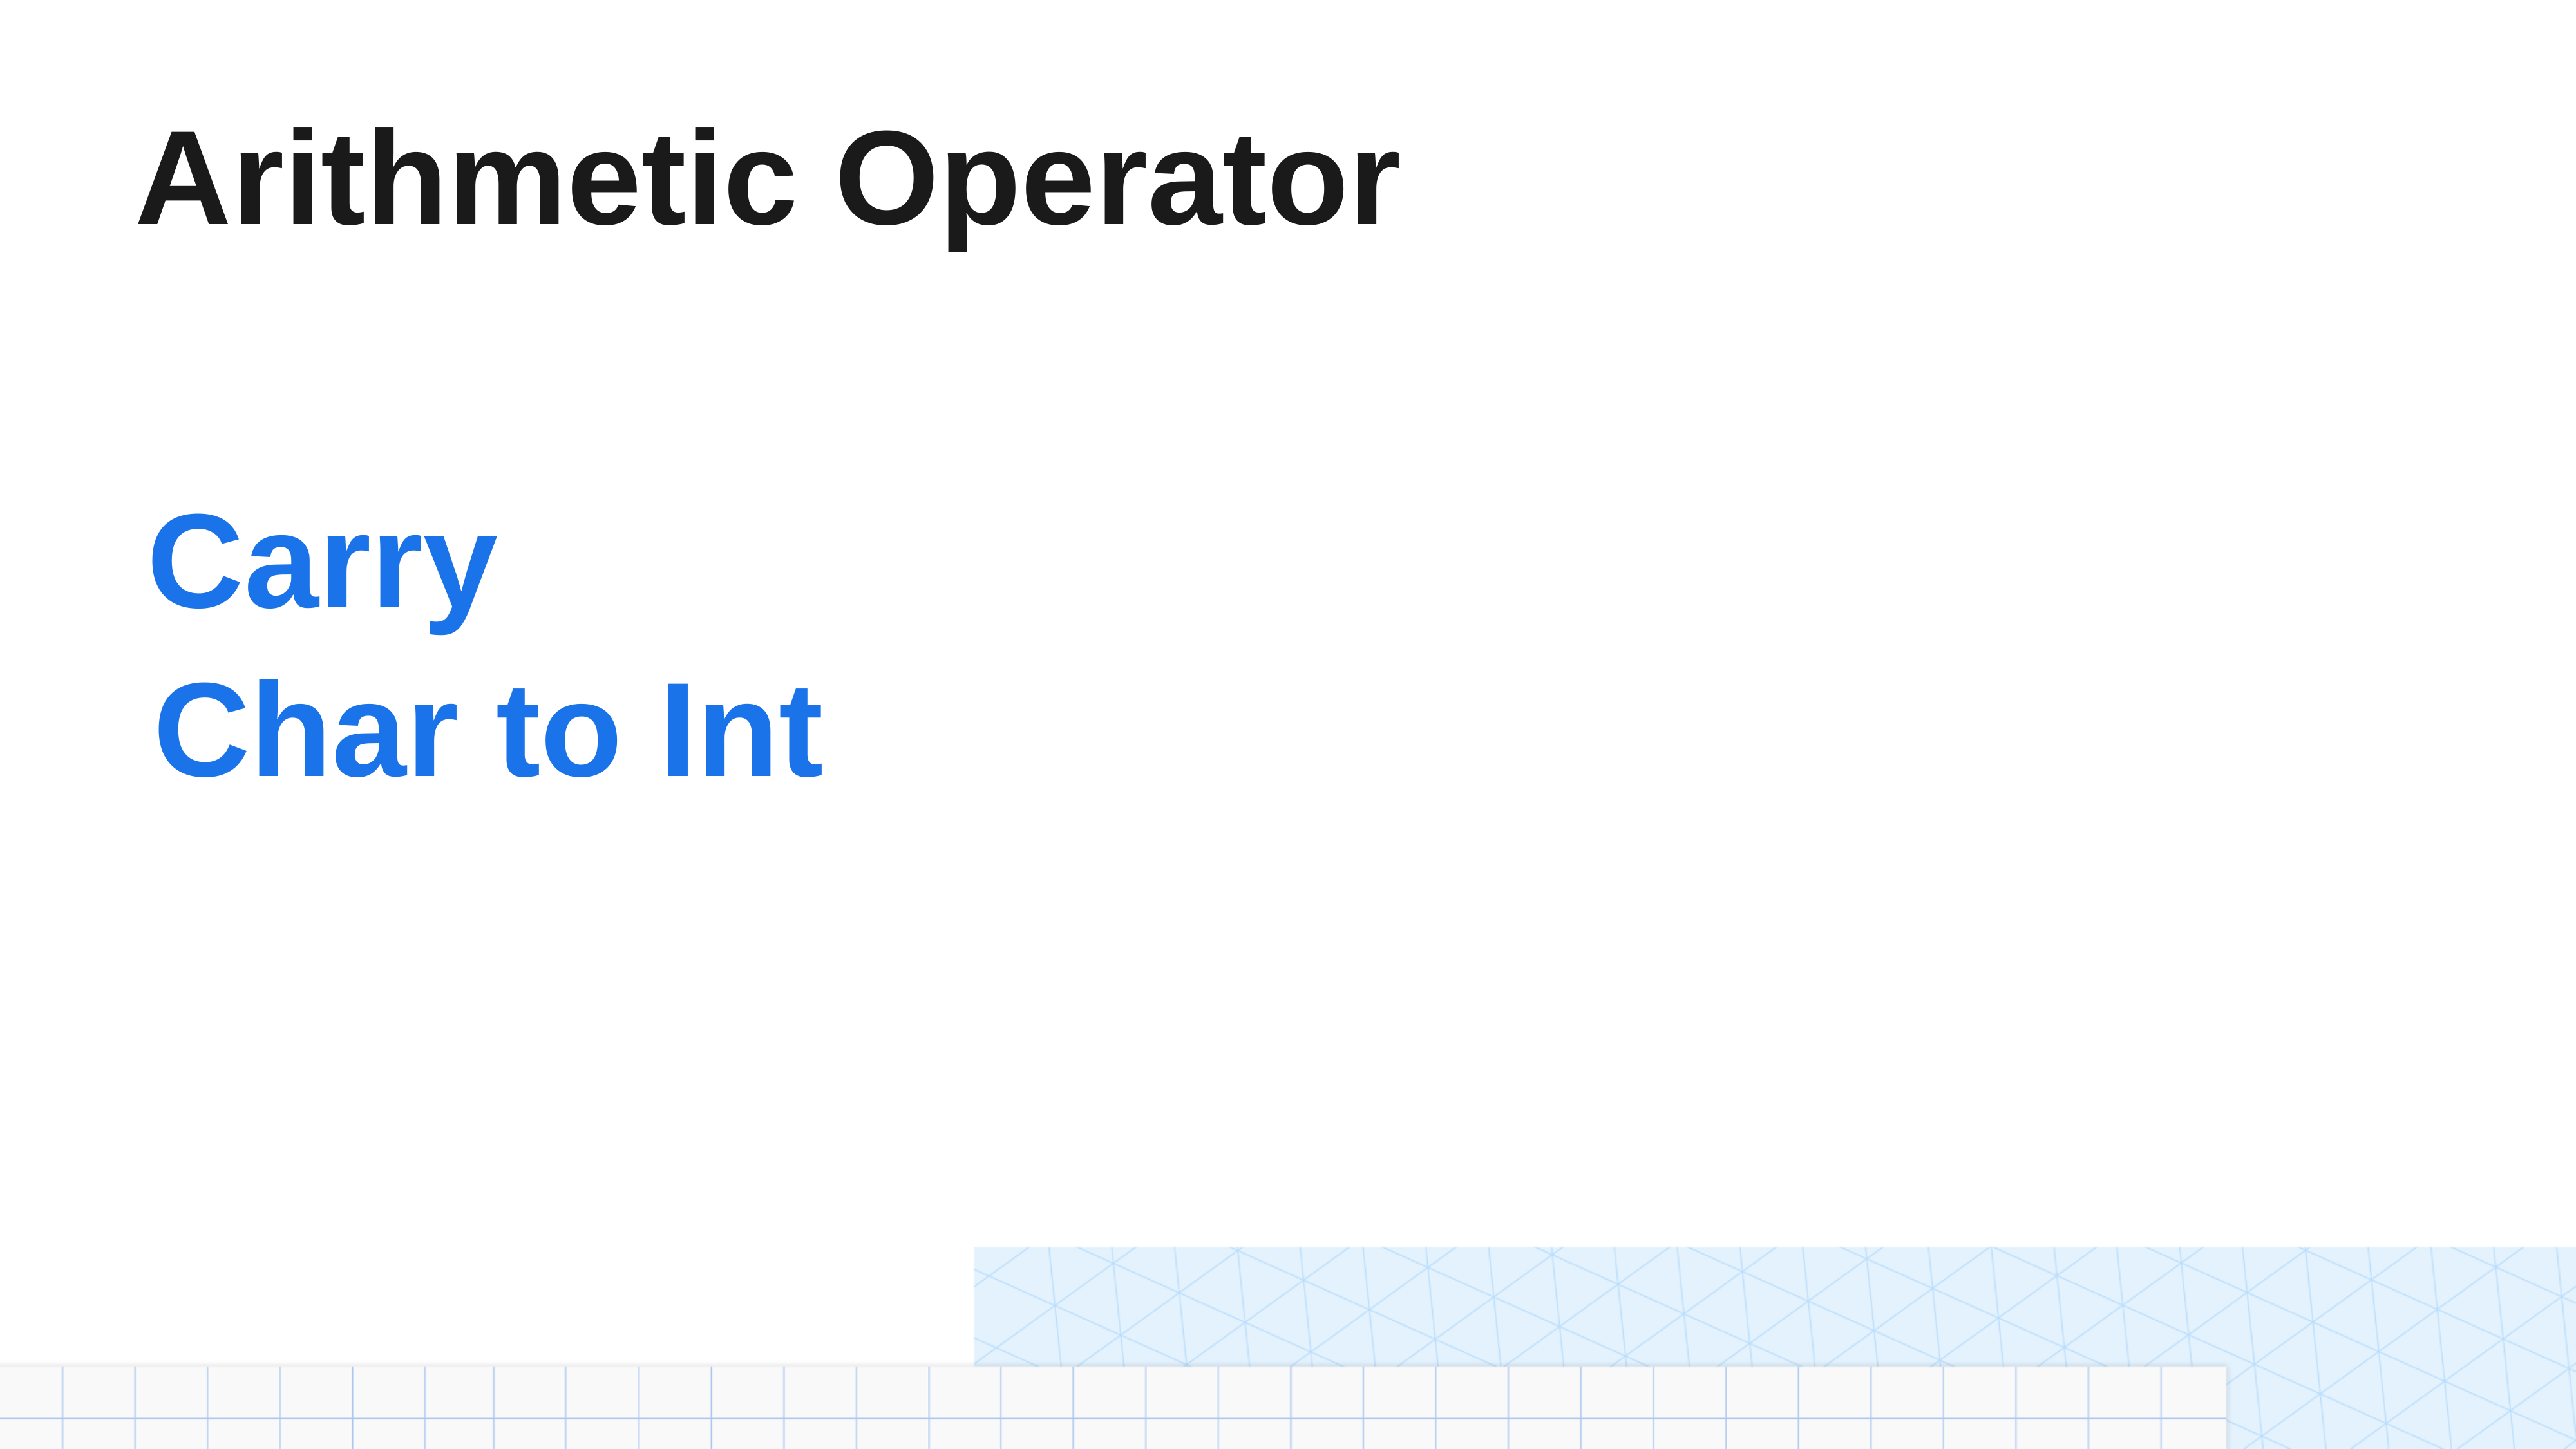

# Arithmetic Operator
Carry
Char to Int